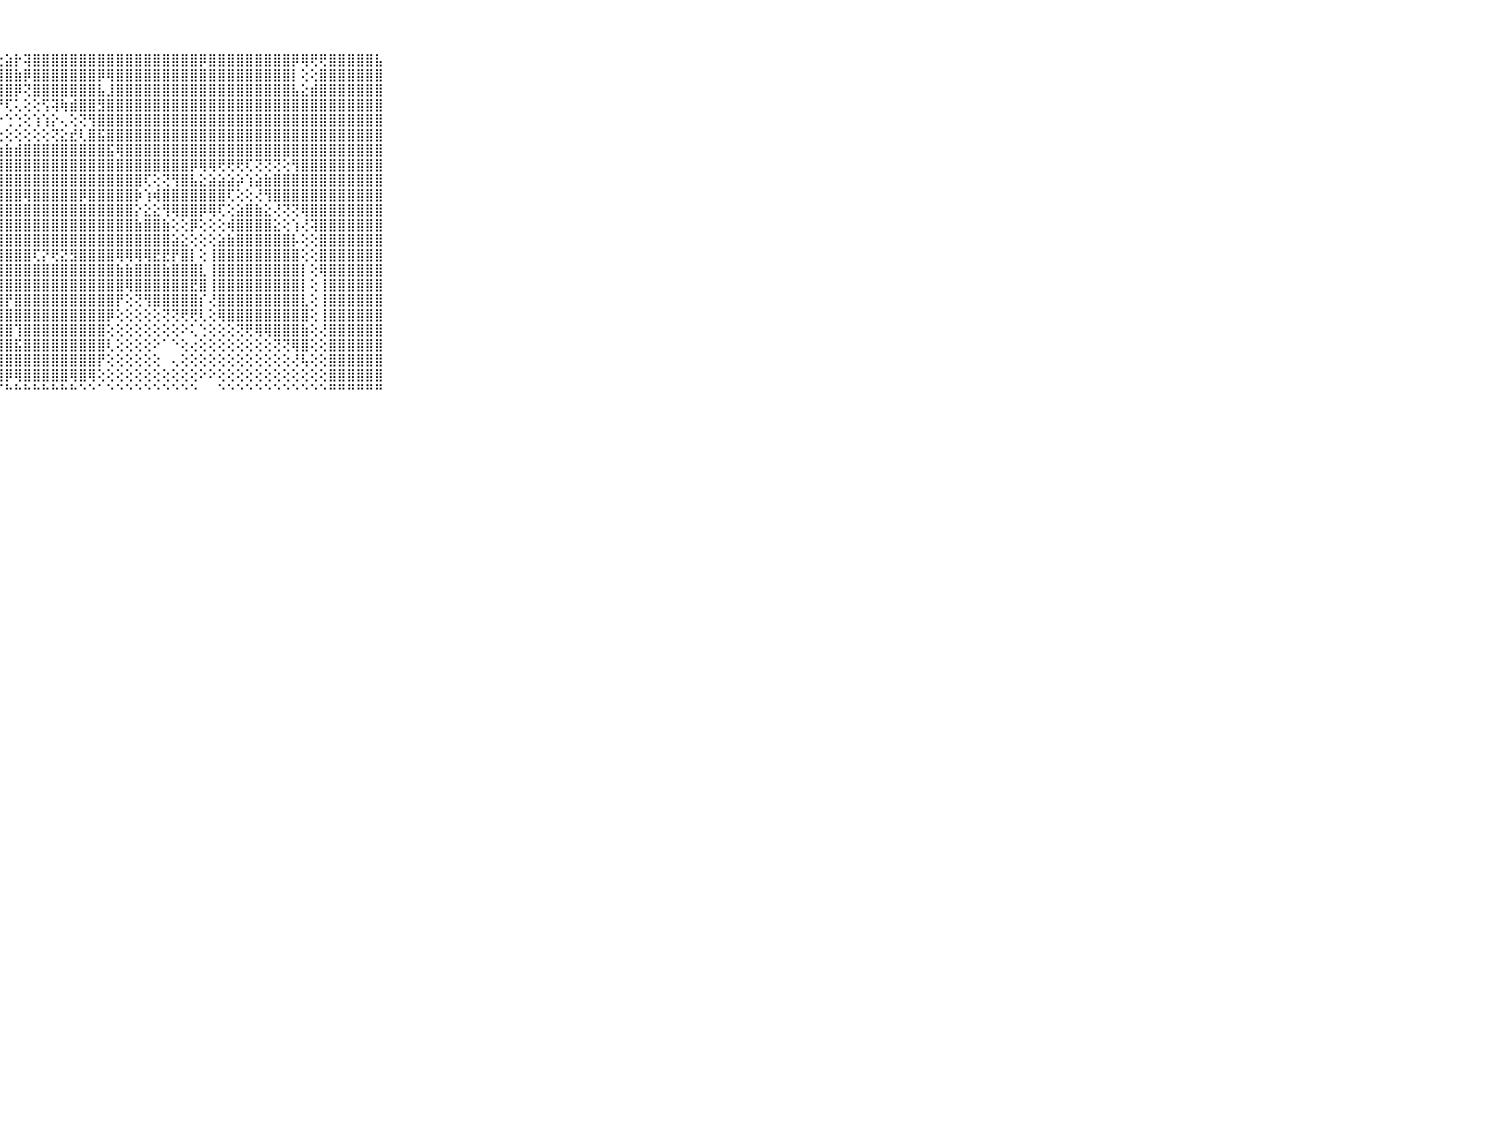

⠀⠀⠀⠀⠀⠀⠀⠀⠀⠀⠀⠀⠀⠀⠀⠀⠀⠀⠀⠀⠀⠀⢑⢻⣿⡟⢕⢕⣵⡗⢽⣿⣿⣿⣿⣿⣿⣿⣿⣿⣿⣿⣿⣿⣿⣿⣿⣿⣿⡿⣿⣿⣿⣿⣿⣿⣿⣿⣿⡿⢿⢟⢟⣿⣿⣿⣿⣿⣧⠀⠀⠀⠀⠀⠀⠀⠀⠀⠀⠀⠀
⠀⠀⠀⠀⠀⠀⠀⠀⠀⠀⠀⠀⠀⠀⠀⠀⠀⠀⠀⠀⢄⢄⣾⣧⣕⢕⢵⣼⣿⣷⡿⣿⣿⣿⣿⣿⣿⣿⡿⢿⣿⣿⣿⣿⣿⣿⣿⣿⣿⣿⣿⣿⣿⣿⣿⣿⣿⣿⣿⡇⢕⢕⣿⣿⣿⣿⣿⣿⣿⠀⠀⠀⠀⠀⠀⠀⠀⠀⠀⠀⠀
⠀⠀⠀⠀⠀⠀⠀⠀⠀⠀⠀⠀⠀⠀⠀⠀⠀⠀⠀⠀⢱⢕⣿⣿⡟⢷⣾⣿⣿⡿⢝⣿⣿⣿⣿⣿⣿⣿⣧⣸⣿⣿⣿⣿⣿⣿⣿⣿⣿⣿⣿⣿⣿⣿⣿⣿⣿⣿⣿⣧⣕⣾⣿⣿⣿⣿⣿⣿⣿⠀⠀⠀⠀⠀⠀⠀⠀⠀⠀⠀⠀
⠀⠀⠀⠀⠀⠀⠀⠀⠀⠀⠀⠀⠀⠀⠀⠀⠀⠀⠀⠀⢜⢕⣿⢟⢕⢕⢝⠟⢏⢅⢕⢕⢫⢽⢷⣾⣿⣿⣻⣿⣿⣿⣿⣿⣿⣿⣿⣿⣿⣿⣿⣿⣿⣿⣿⣿⣿⣿⣿⣿⣿⣿⣿⣿⣿⣿⣿⣿⣿⠀⠀⠀⠀⠀⠀⠀⠀⠀⠀⠀⠀
⠀⠀⠀⠀⠀⠀⠀⠀⠀⠀⠀⠀⠀⠀⠀⠀⠀⠀⠀⠀⠕⠑⢝⢕⡵⢛⢁⠔⢑⢑⢕⢱⢱⡕⢄⢕⢝⢻⣿⣿⣿⣿⣿⣿⣿⣿⣿⣿⣿⣿⣿⣿⣿⣿⣿⣿⣿⣿⣿⣿⣿⣿⣿⣿⣿⣿⣿⣿⣿⠀⠀⠀⠀⠀⠀⠀⠀⠀⠀⠀⠀
⠀⠀⠀⠀⠀⠀⠀⠀⠀⠀⠀⠀⠀⠀⠀⠀⠀⠀⠀⠀⠀⢔⢕⣝⡕⢕⢕⢕⢕⢕⢕⢕⢕⢝⣕⣞⢇⣿⣯⣿⣿⣿⣿⣿⣿⣿⣿⣿⣿⣿⣿⣿⣿⣿⣿⣿⣿⣿⣿⣿⣿⣿⣿⣿⣿⣿⣿⣿⣿⠀⠀⠀⠀⠀⠀⠀⠀⠀⠀⠀⠀
⠀⠀⠀⠀⠀⠀⠀⠀⠀⠀⠀⠀⠀⠀⠀⠀⠀⠀⠀⠀⢕⢕⣾⣿⢕⢕⢕⣱⣷⣾⣿⣿⣿⣿⣿⣿⣿⣿⣿⣯⢿⣿⣿⣿⣿⣿⣿⣿⣿⣿⣿⣿⣿⣿⣿⣿⣿⣿⣿⣿⣿⣿⣿⣿⣿⣿⣿⣿⣿⠀⠀⠀⠀⠀⠀⠀⠀⠀⠀⠀⠀
⠀⠀⠀⠀⠀⠀⠀⠀⠀⠀⠀⢔⢔⠀⠀⢔⠄⠔⠀⢕⢸⢵⣿⣿⡕⢕⣼⣿⣿⣿⣿⣿⣿⣿⣿⣿⣿⣿⣿⣿⣿⣿⣿⣿⣿⣿⣿⣿⡿⢿⢿⢟⢟⢟⢏⢝⢝⢝⢕⢻⣿⣿⣿⣿⣿⣿⣿⣿⣿⠀⠀⠀⠀⠀⠀⠀⠀⠀⠀⠀⠀
⠀⠀⠀⠀⠀⠀⠀⠀⠀⠀⠀⢕⢕⠀⠀⢕⢔⢄⢔⢕⢸⢸⣿⣿⡇⢕⣿⣿⣿⣿⣿⣿⣿⣿⣿⣿⣿⣿⣿⣿⣿⣿⣿⢏⢕⢝⢻⣿⣧⣕⣵⣵⣵⡵⢱⣵⣷⣿⣿⣿⣿⣿⣿⣿⣿⣿⣿⣿⣿⠀⠀⠀⠀⠀⠀⠀⠀⠀⠀⠀⠀
⠀⠀⠀⠀⠀⠀⠀⠀⠀⠀⠀⢕⢕⠀⠀⠕⠑⢕⢕⢕⢸⢸⣿⣿⣇⢕⣿⣿⣿⣿⢿⣿⣿⣿⣿⣿⡿⣿⣿⣿⣿⣿⡷⢱⢾⣿⣿⣿⣿⣿⣿⣿⢏⢕⢕⢜⢻⣿⣿⣿⣿⣿⣿⣿⣿⣿⣿⣿⣿⠀⠀⠀⠀⠀⠀⠀⠀⠀⠀⠀⠀
⠀⠀⠀⠀⠀⠀⠀⠀⠀⠀⠀⢕⢕⠀⠀⢕⢕⢕⢕⢕⢜⣾⣻⣿⣻⣷⣿⣿⣿⣿⣿⣿⣿⣿⣿⣿⣿⣿⣿⣿⣿⣿⡕⣕⣕⢻⢿⣿⣿⡿⢿⢏⢕⣵⣿⣷⣕⢜⢝⢝⢿⣿⣿⣿⣿⣿⣿⣿⣿⠀⠀⠀⠀⠀⠀⠀⠀⠀⠀⠀⠀
⠀⠀⠀⠀⠀⠀⠀⠀⠀⠀⠀⢕⢕⠀⠀⢕⢕⢕⢕⢕⣿⣿⣿⣿⣿⣿⣿⣿⣿⣿⣿⣿⣿⣿⣿⣿⣿⣿⣿⣿⣿⣿⣷⣿⣿⣷⢕⢕⡿⢕⢕⢕⢾⣿⣿⣿⣿⣕⢕⢱⢜⢽⣿⣿⣿⣿⣿⣿⣿⠀⠀⠀⠀⠀⠀⠀⠀⠀⠀⠀⠀
⠀⠀⠀⠀⠀⠀⠀⠀⠀⠀⠀⢕⢕⠀⢕⢕⢕⢕⢕⢕⣿⣿⣿⣿⣿⣿⣿⣿⣿⣿⣿⣿⣿⣿⣿⣿⣿⣿⣿⣿⣿⣿⣿⣿⣿⣿⣵⣕⢕⢕⢕⣵⣷⣿⣿⣿⣿⣿⣿⡧⢕⢕⣿⣿⣿⣿⣿⣿⣿⠀⠀⠀⠀⠀⠀⠀⠀⠀⠀⠀⠀
⠀⠀⠀⠀⠀⠀⠀⠀⠀⠀⠀⢕⠑⠀⢕⢕⢕⢁⢑⢕⣿⣿⣿⣿⣿⣿⣿⣿⣿⣿⣿⢏⡝⢟⣝⣻⣿⣿⣿⣿⢿⢿⢿⢿⣟⣟⡟⣿⡇⢕⢸⣿⣿⣿⣿⣿⣿⣿⣿⣿⢕⢕⣿⣿⣿⣿⣿⣿⣿⠀⠀⠀⠀⠀⠀⠀⠀⠀⠀⠀⠀
⠀⠀⠀⠀⠀⠀⠀⠀⠀⠀⠀⠕⠀⠀⢕⢕⢕⢕⢕⢕⣿⣿⣿⣿⣿⣿⣿⣿⣿⣿⣿⣿⣿⣿⣿⣿⣿⣿⣿⣿⣷⣷⣿⣿⣿⣷⣿⣿⣿⣇⢸⣿⣿⣿⣿⣿⣿⣿⣿⣿⡇⢕⢿⣿⣿⣿⣿⣿⣿⠀⠀⠀⠀⠀⠀⠀⠀⠀⠀⠀⠀
⠀⠀⠀⠀⠀⠀⠀⠀⠀⠀⠀⠀⠀⠀⢕⢕⢕⢕⢕⢱⢿⢟⢟⣻⢻⢿⣿⣿⣿⣿⣿⣿⣿⣿⣿⣿⣿⣿⣿⣿⣿⢿⣿⣿⣿⣿⣿⣿⣟⣿⢸⣿⣿⣿⣿⣿⣿⣿⣿⣿⡇⢕⢸⣿⣿⣿⣿⣿⣿⠀⠀⠀⠀⠀⠀⠀⠀⠀⠀⠀⠀
⠀⠀⠀⠀⠀⠀⠀⠀⠀⠀⠀⠀⠀⠀⢕⢕⢕⢕⢕⢕⢕⢸⣿⣿⣿⣿⣿⣿⡟⣿⣿⣿⣿⣿⣿⣿⣿⣿⣿⣿⡟⢕⢝⢻⣿⣿⣿⣿⣿⡎⢜⣿⣿⣿⣿⣿⣿⣿⣿⣿⣇⢕⢸⣿⣿⣿⣿⣿⣿⠀⠀⠀⠀⠀⠀⠀⠀⠀⠀⠀⠀
⠀⠀⠀⠀⠀⠀⠀⠀⠀⠀⠀⠀⠀⠀⢕⢕⢕⢕⢕⢕⢕⢸⣿⣿⣿⣿⣿⣿⣿⣿⣿⣿⣿⣿⣿⣿⣿⣿⣿⡿⢕⢕⢕⢕⢕⢝⢝⢟⢟⢇⢕⢿⣿⣿⣿⣿⣿⣿⣿⣿⣿⢕⢸⣿⣿⣿⣿⣿⣿⠀⠀⠀⠀⠀⠀⠀⠀⠀⠀⠀⠀
⠀⠀⠀⠀⠀⠀⠀⠀⠀⠀⠀⢄⠀⢄⢕⢕⢕⢕⢕⢕⢕⢸⣿⣿⣿⣿⣿⢿⣿⢹⣿⣿⣿⣿⣿⣿⣿⣿⣿⢕⢕⢕⢕⢕⢕⢕⢕⠕⢅⢑⢕⢕⢕⢝⢟⢿⢿⣿⣿⣿⣷⢕⢜⣿⣿⣿⣿⣿⣿⠀⠀⠀⠀⠀⠀⠀⠀⠀⠀⠀⠀
⠀⠀⠀⠀⠀⠀⠀⠀⠀⠀⠀⢕⢄⢕⢕⢕⢕⢕⢕⢕⢕⣺⣿⣿⣿⣿⡇⢾⣿⣯⣿⣿⣿⣿⣿⣿⣿⣿⣿⢇⢕⢕⢕⢕⠕⠁⠑⢕⢔⢕⢕⢕⢕⢕⢕⢕⢕⢝⢝⢿⣿⢕⢕⣿⣿⣿⣿⣿⣿⠀⠀⠀⠀⠀⠀⠀⠀⠀⠀⠀⠀
⠀⠀⠀⠀⠀⠀⠀⠀⠀⠀⠀⠀⠀⢕⢕⢕⢅⢕⢕⢕⢕⢗⢿⣿⢿⢿⢇⢸⣿⣿⣿⣿⣿⣿⣿⣿⣿⣿⡟⢕⢕⢕⢕⢕⢕⠀⢄⢕⢕⢕⢕⢕⢕⢕⢕⢕⢕⢕⢕⢜⢧⢕⢕⣿⣿⣿⣿⣿⣿⠀⠀⠀⠀⠀⠀⠀⠀⠀⠀⠀⠀
⠀⠀⠀⠀⠀⠀⠀⠀⠀⠀⠀⠀⠀⢕⢕⢅⣕⢕⢕⠑⠀⠀⢸⣿⢔⠀⠀⣼⡿⢿⣿⣿⣿⣿⣿⢿⣿⢿⢕⢕⢕⢕⢕⢕⢕⢕⢕⢕⢕⠕⠕⢕⢕⢕⢕⢕⢕⢕⢕⢕⢕⢕⢕⣿⣿⣿⣿⣿⣿⠀⠀⠀⠀⠀⠀⠀⠀⠀⠀⠀⠀
⠀⠀⠀⠀⠀⠀⠀⠀⠀⠀⠀⠀⠀⠑⠑⠑⠁⠑⠀⠀⠀⠀⠘⠛⠑⠀⠀⠋⠓⠓⠓⠓⠓⠓⠓⠓⠑⠑⠁⠑⠑⠑⠑⠑⠑⠑⠑⠑⠑⠀⠀⠑⠑⠑⠑⠑⠑⠑⠑⠑⠑⠑⠑⠛⠛⠛⠛⠛⠛⠀⠀⠀⠀⠀⠀⠀⠀⠀⠀⠀⠀